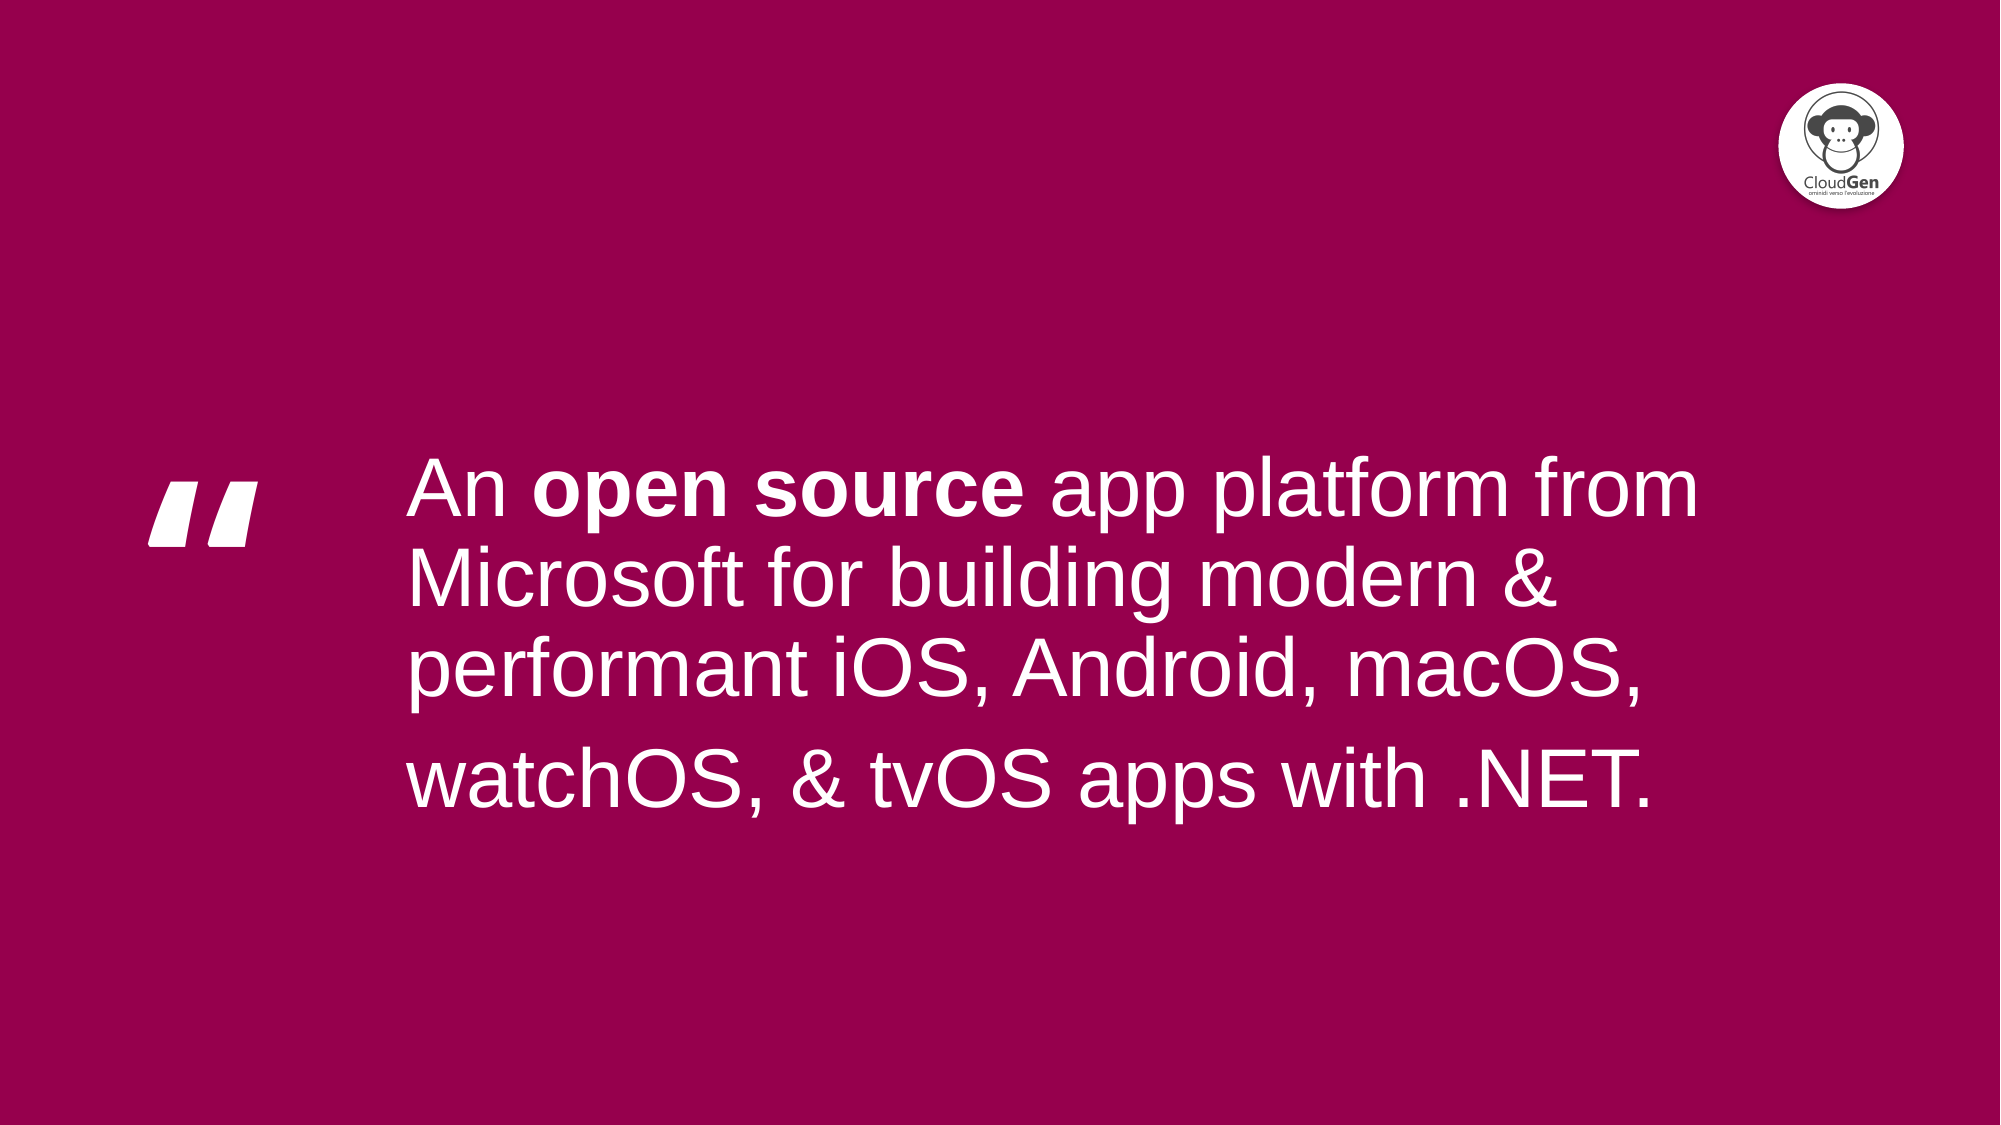

An open source app platform from Microsoft for building modern & performant iOS, Android, macOS,
watchOS, & tvOS apps with .NET.